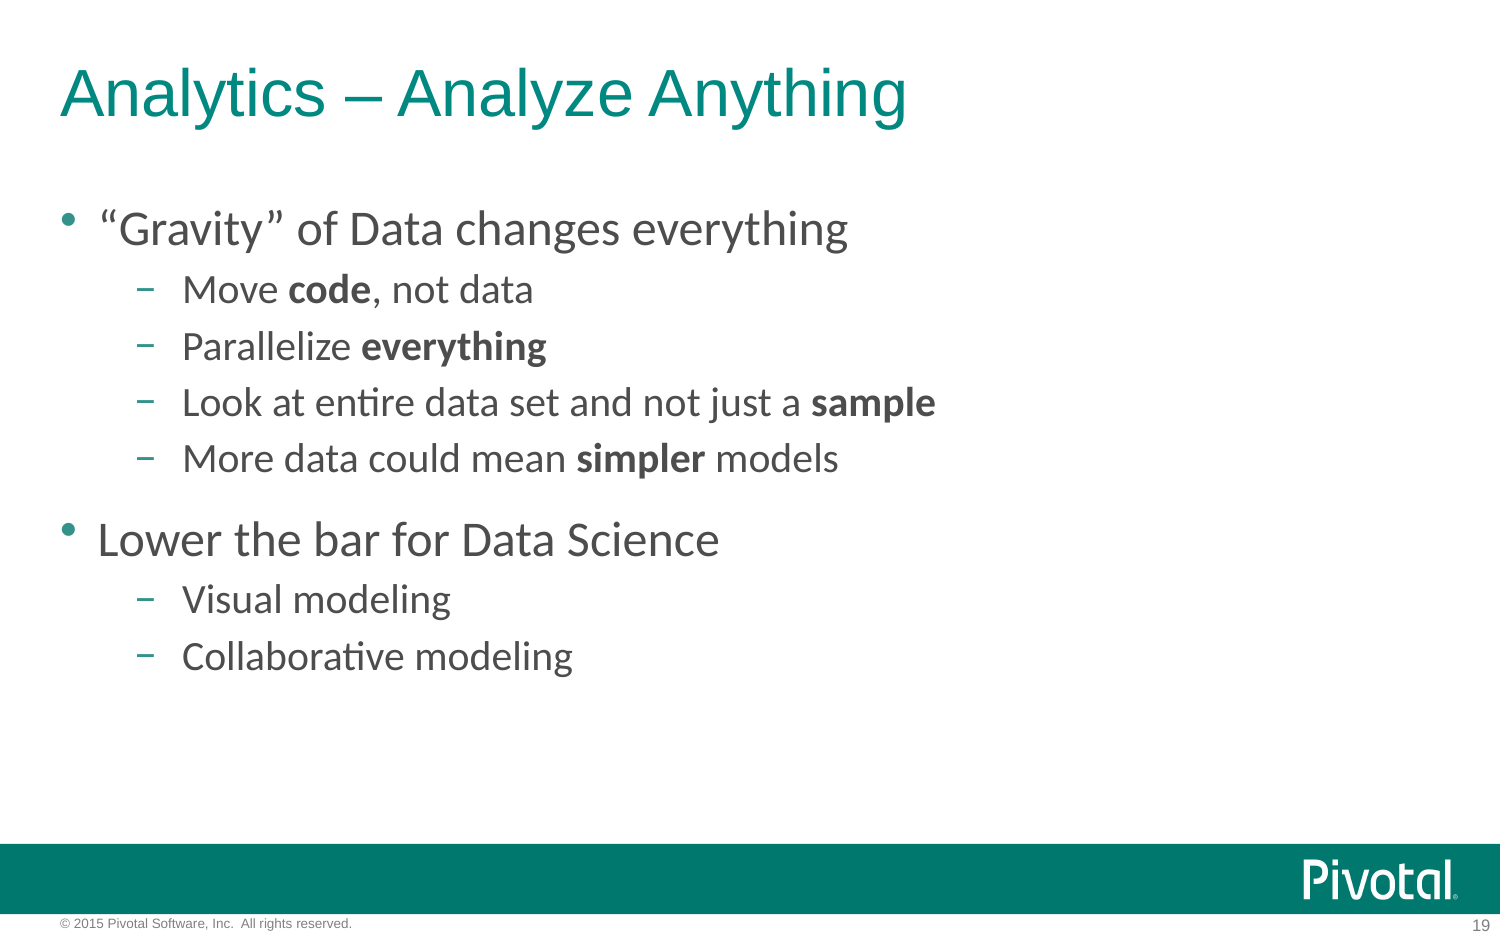

# Analytics – Analyze Anything
“Gravity” of Data changes everything
Move code, not data
Parallelize everything
Look at entire data set and not just a sample
More data could mean simpler models
Lower the bar for Data Science
Visual modeling
Collaborative modeling